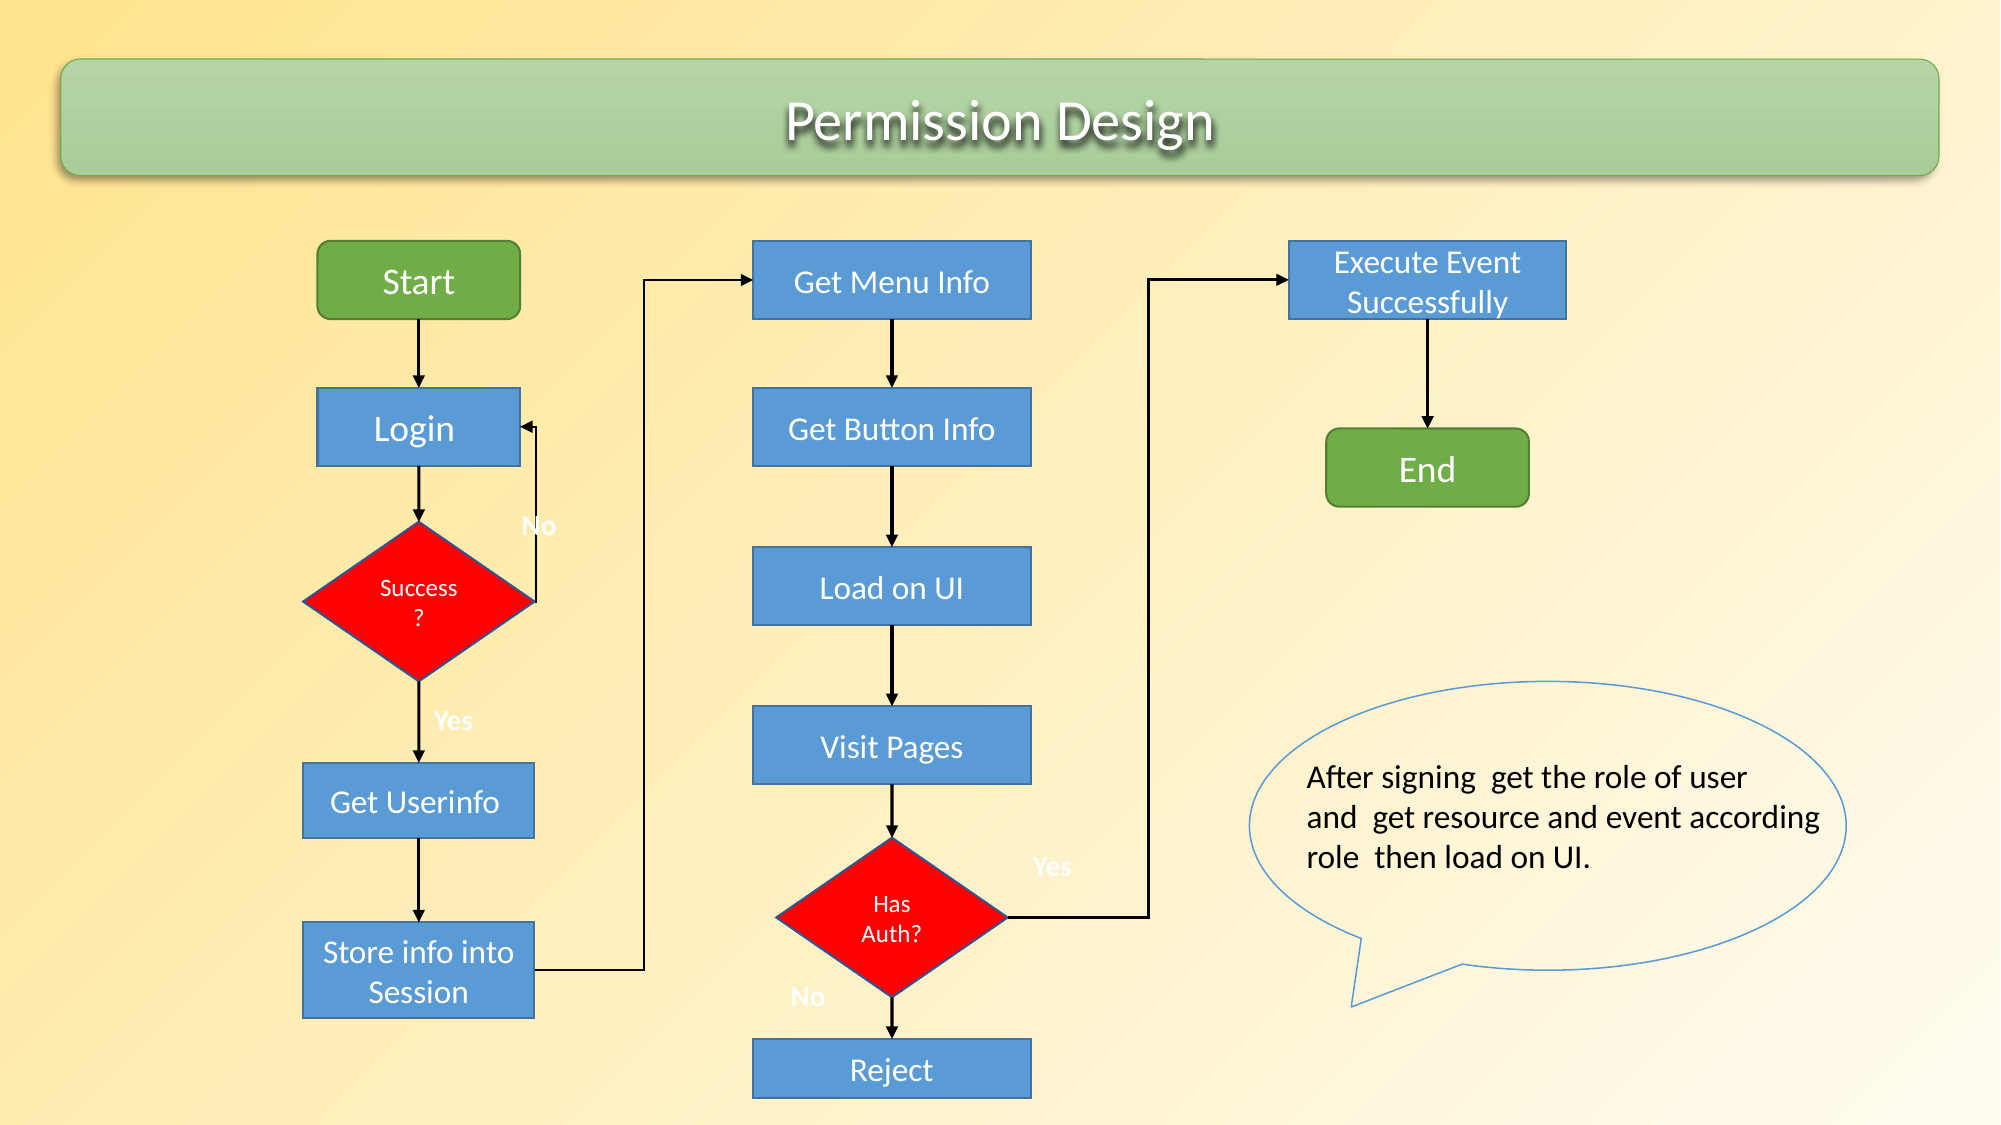

Permission Design
Execute Event Successfully
Start
Get Menu Info
Login
Get Button Info
End
No
Success?
Load on UI

Yes
Visit Pages
After signing  get the role of user
and  get resource and event according
role  then load on UI.
Get Userinfo
Has Auth?
Yes
Store info into Session
No
Reject